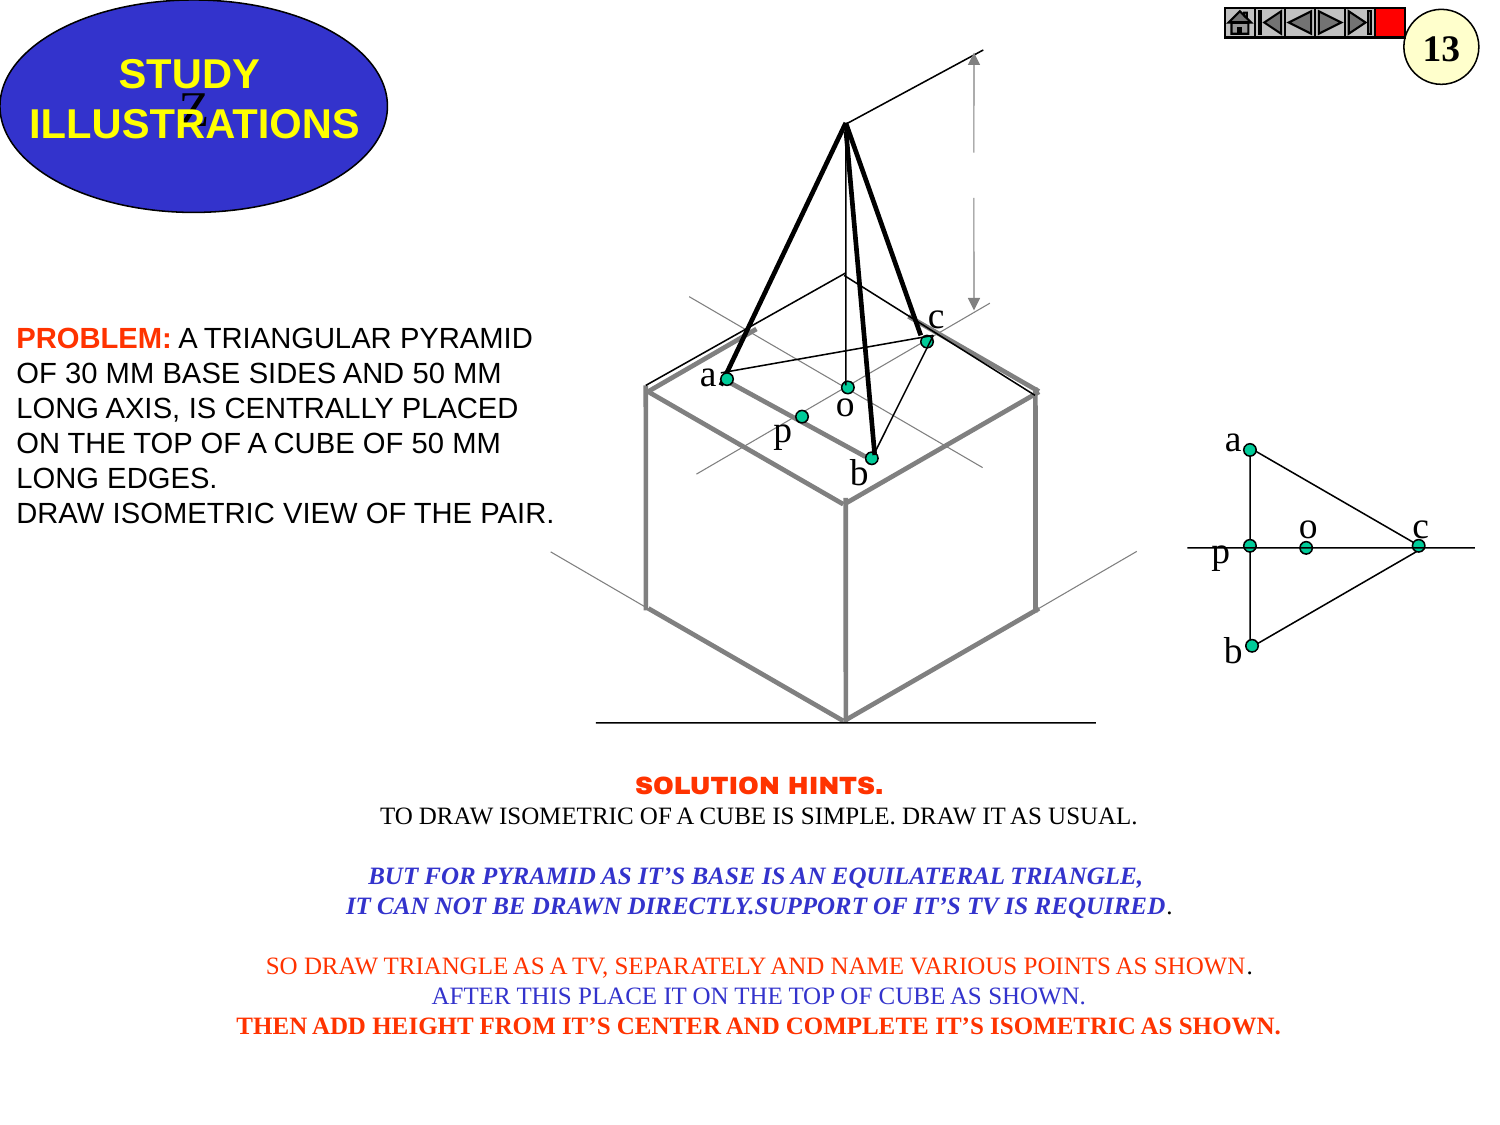

Z
STUDY
ILLUSTRATIONS

13

c

PROBLEM: A TRIANGULAR PYRAMID
OF 30 MM BASE SIDES AND 50 MM
LONG AXIS, IS CENTRALLY PLACED
ON THE TOP OF A CUBE OF 50 MM
LONG EDGES.
DRAW ISOMETRIC VIEW OF THE PAIR.

a
o

p
a
o
c
p
b

b

SOLUTION HINTS.
TO DRAW ISOMETRIC OF A CUBE IS SIMPLE. DRAW IT AS USUAL.

BUT FOR PYRAMID AS IT’S BASE IS AN EQUILATERAL TRIANGLE,
IT CAN NOT BE DRAWN DIRECTLY.SUPPORT OF IT’S TV IS REQUIRED.

SO DRAW TRIANGLE AS A TV, SEPARATELY AND NAME VARIOUS POINTS AS SHOWN.
AFTER THIS PLACE IT ON THE TOP OF CUBE AS SHOWN.
THEN ADD HEIGHT FROM IT’S CENTER AND COMPLETE IT’S ISOMETRIC AS SHOWN.